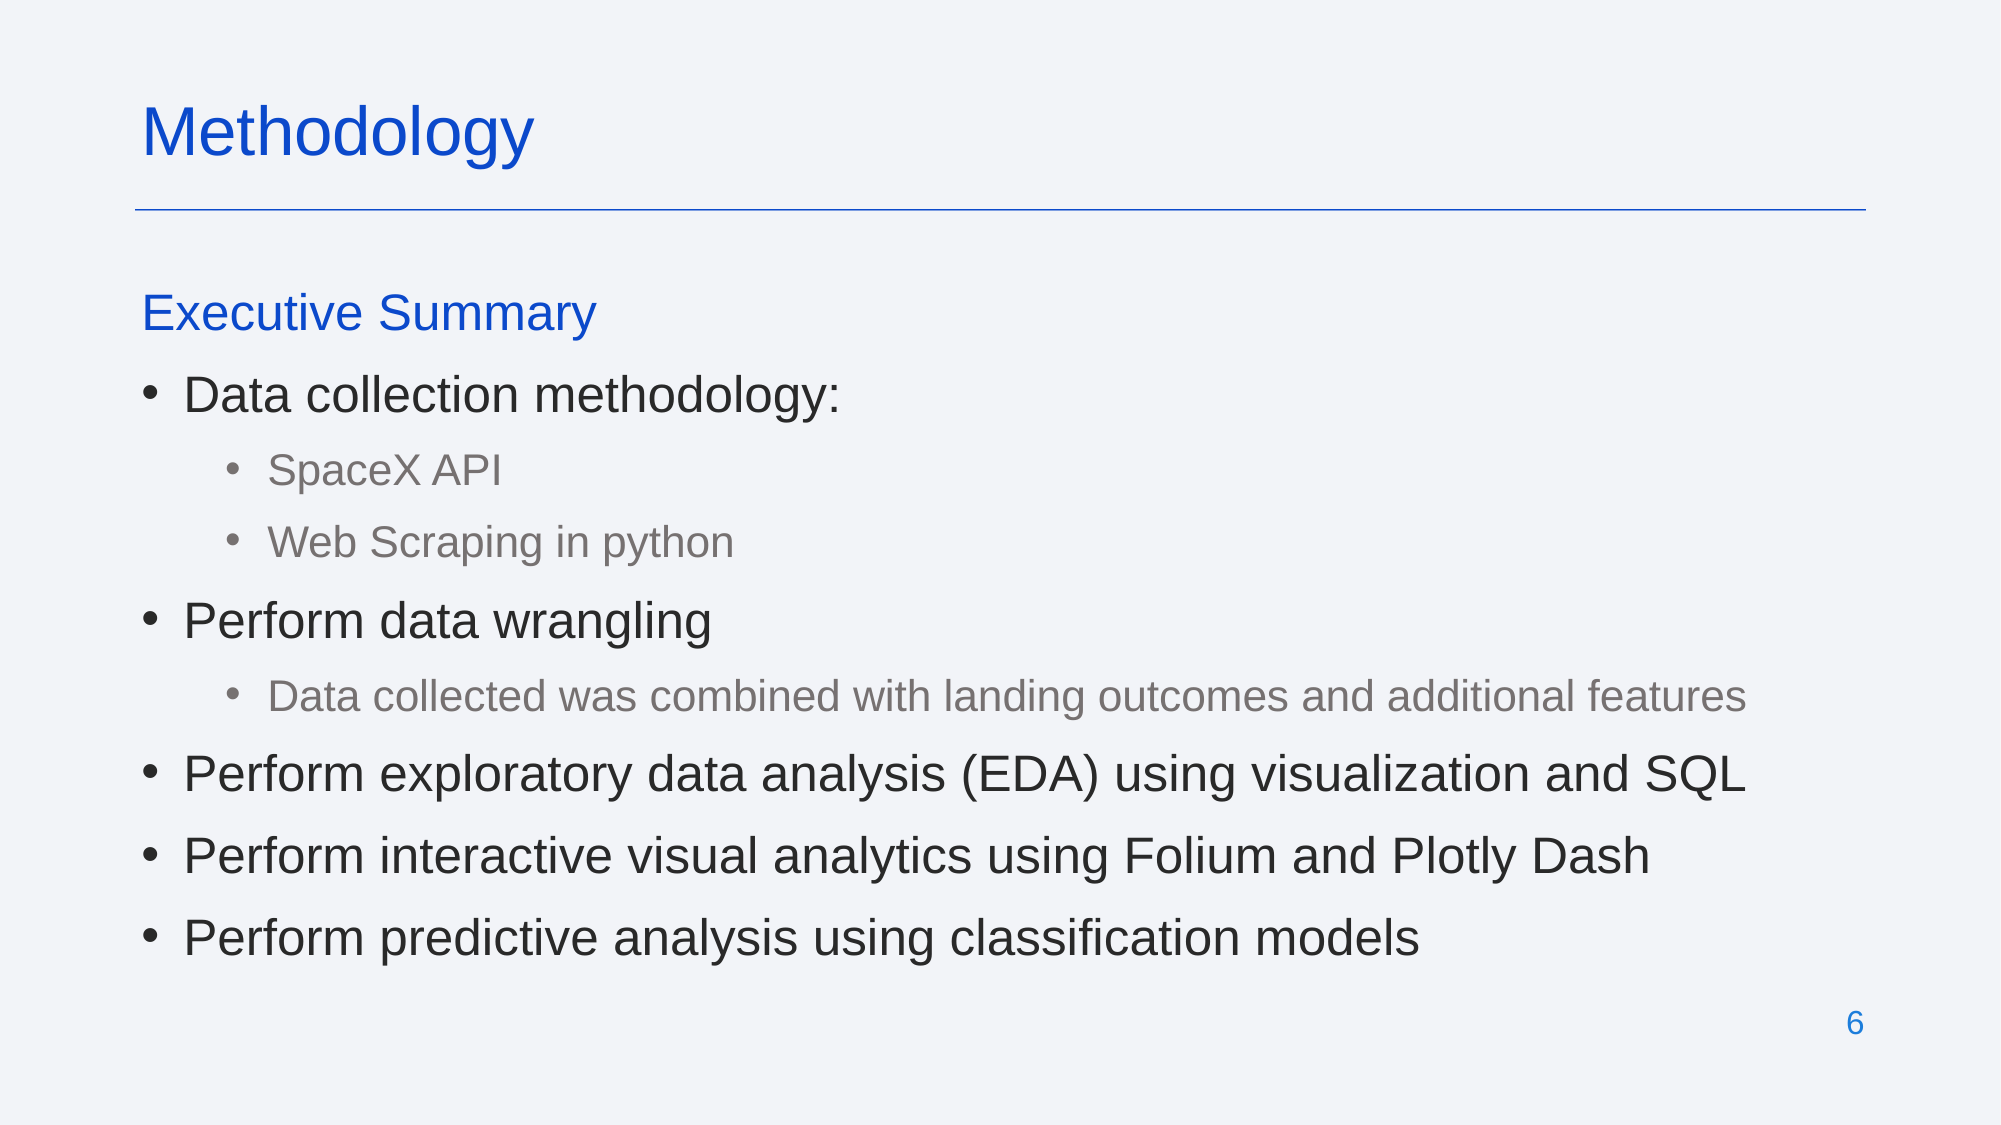

Methodology
Executive Summary
Data collection methodology:
SpaceX API
Web Scraping in python
Perform data wrangling
Data collected was combined with landing outcomes and additional features
Perform exploratory data analysis (EDA) using visualization and SQL
Perform interactive visual analytics using Folium and Plotly Dash
Perform predictive analysis using classification models

6